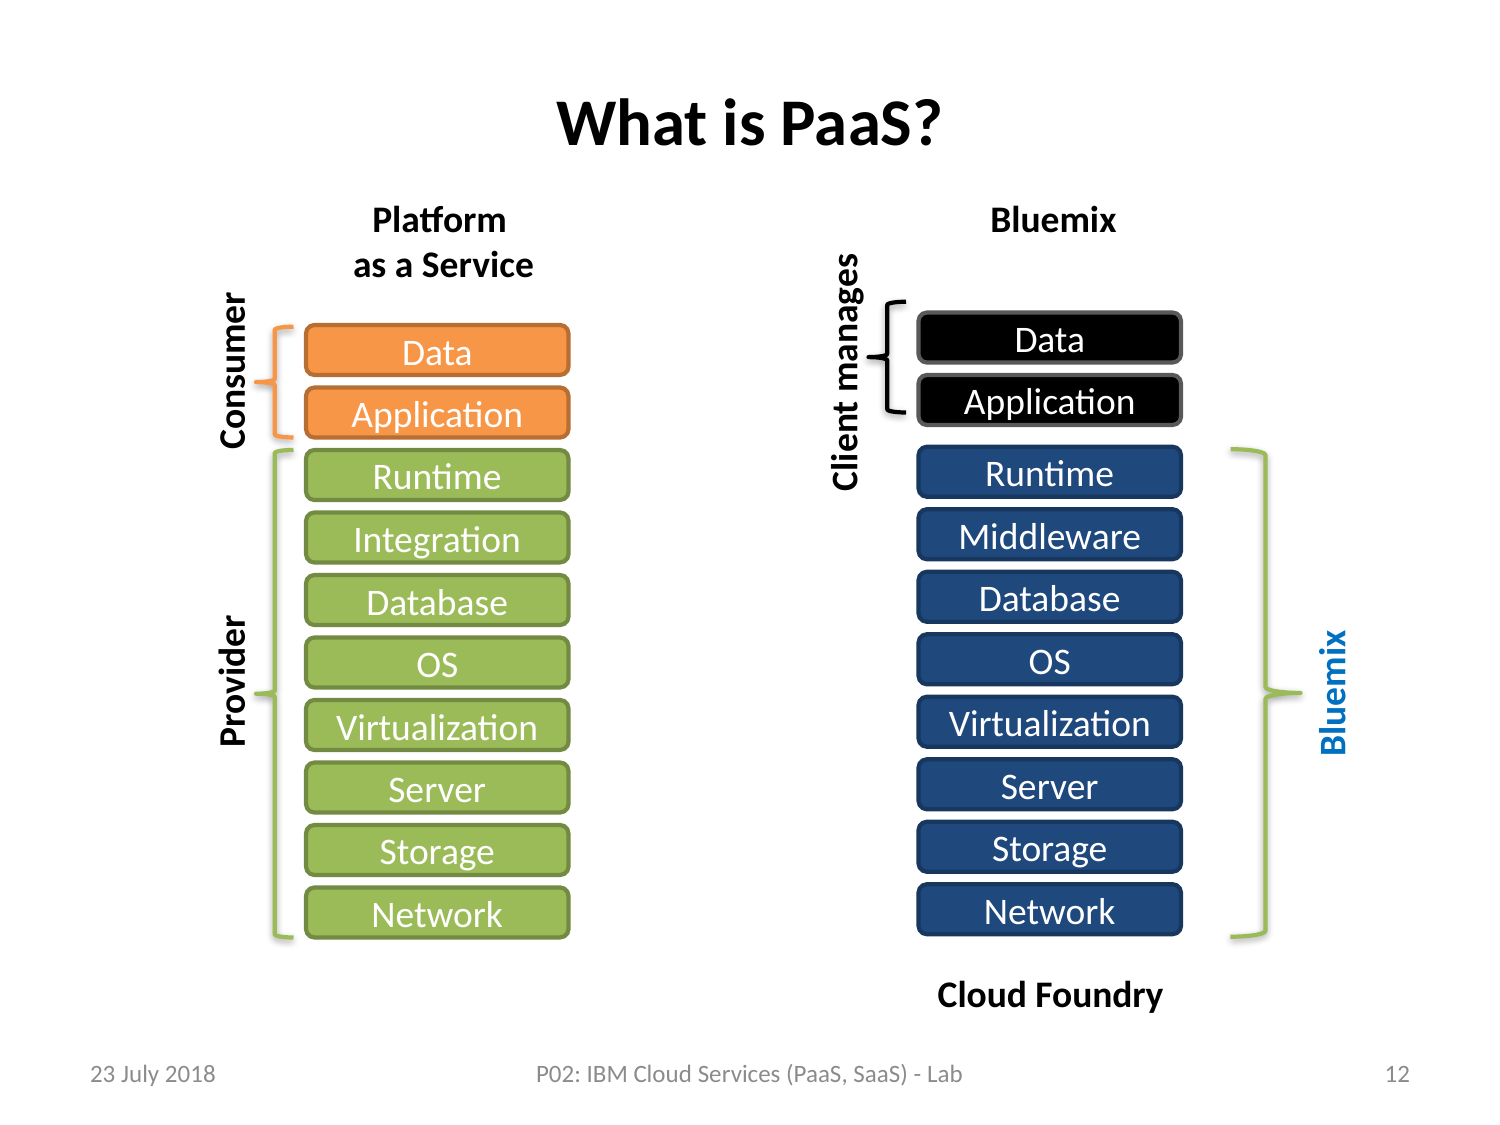

# What is PaaS?
Platform
as a Service
Bluemix

Data
Consumer

Client manages

Data

Application
Application
Runtime

Runtime
Middleware
Integration
Database
Database
Provider

OS
OS
Bluemix

Virtualization
Virtualization
Server
Server
Storage
Storage
Network
Network
Cloud Foundry
23 July 2018
P02: IBM Cloud Services (PaaS, SaaS) - Lab
12